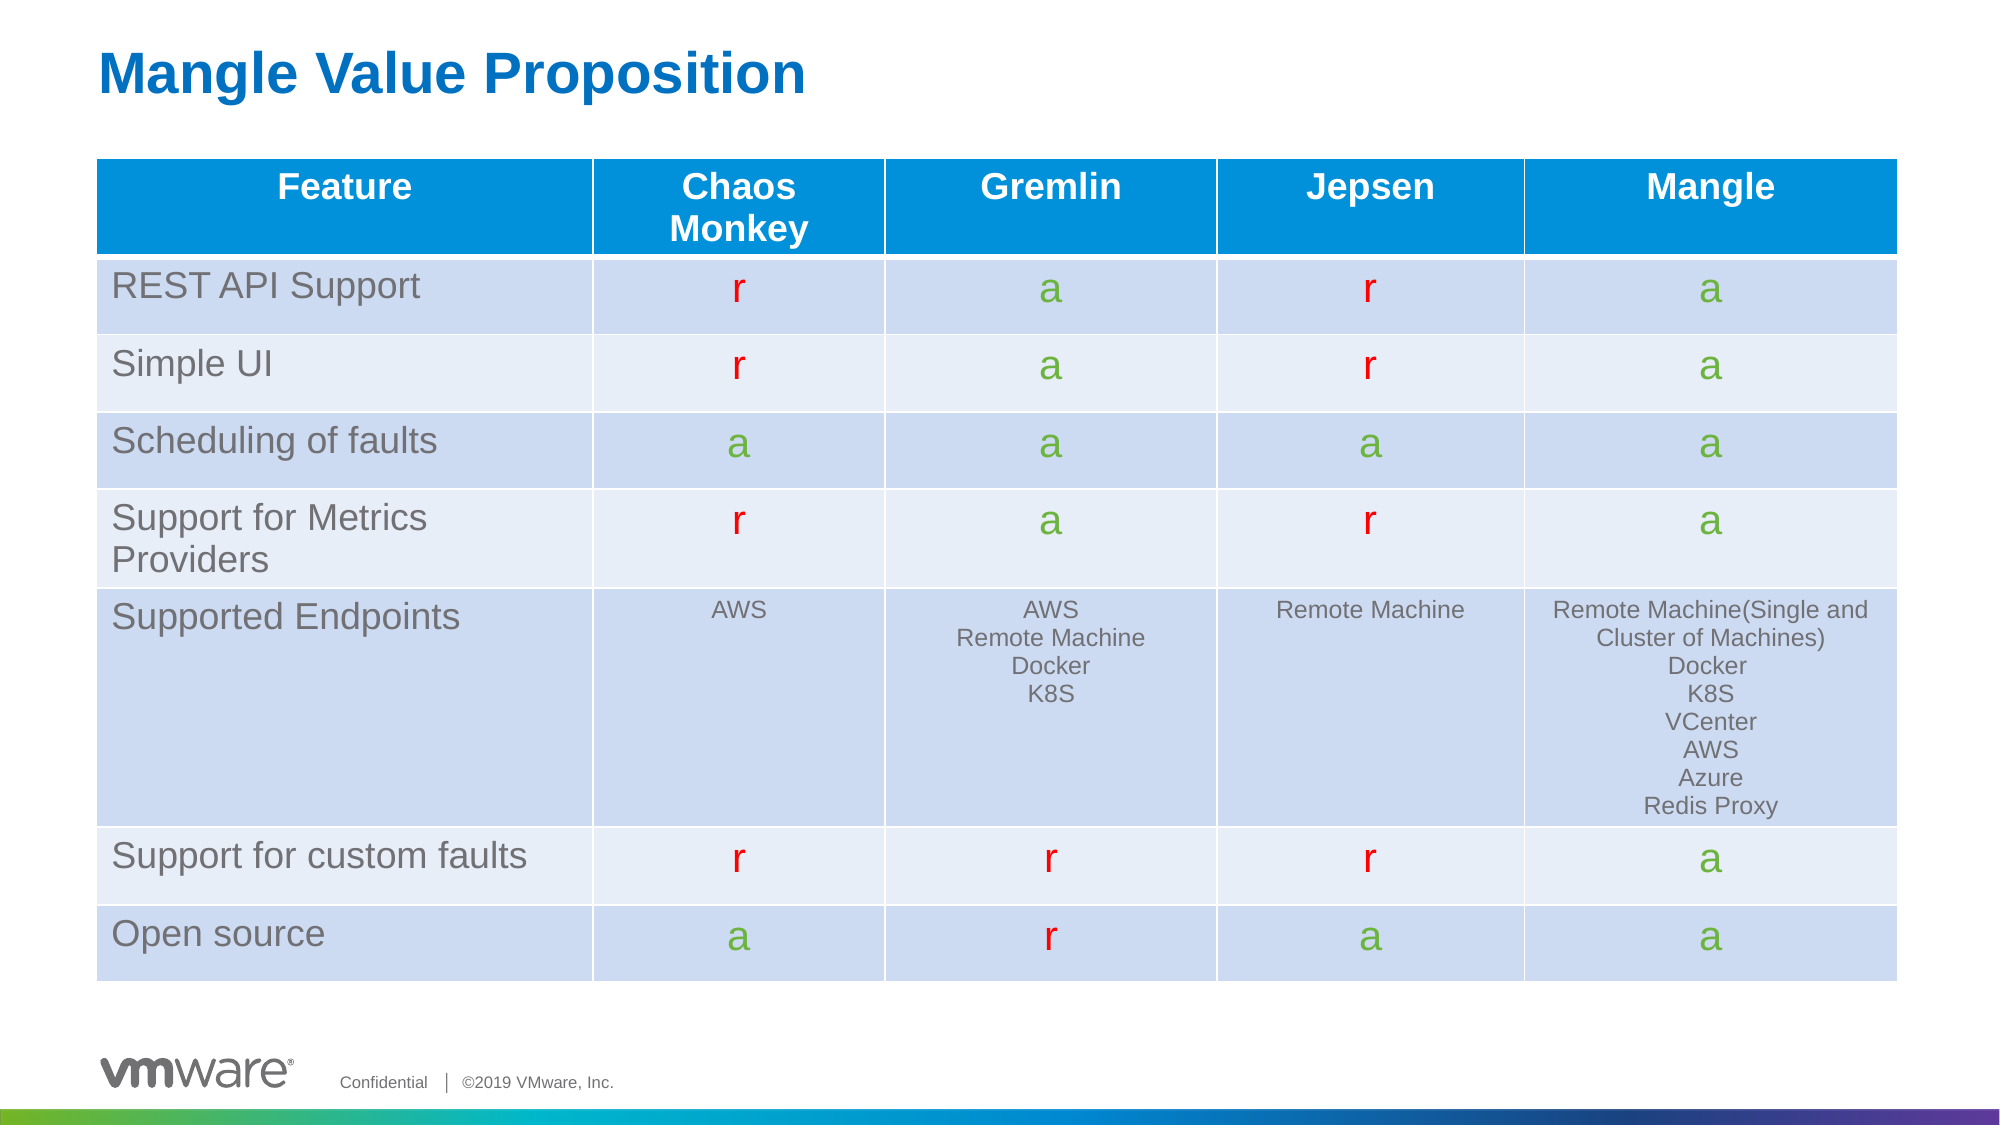

# Mangle Value Proposition
| Feature | Chaos Monkey | Gremlin | Jepsen | Mangle |
| --- | --- | --- | --- | --- |
| REST API Support | r | a | r | a |
| Simple UI | r | a | r | a |
| Scheduling of faults | a | a | a | a |
| Support for Metrics Providers | r | a | r | a |
| Supported Endpoints | AWS | AWS Remote Machine Docker K8S | Remote Machine | Remote Machine(Single and Cluster of Machines) Docker  K8S VCenter AWS Azure Redis Proxy |
| Support for custom faults | r | r | r | a |
| Open source | a | r | a | a |
5